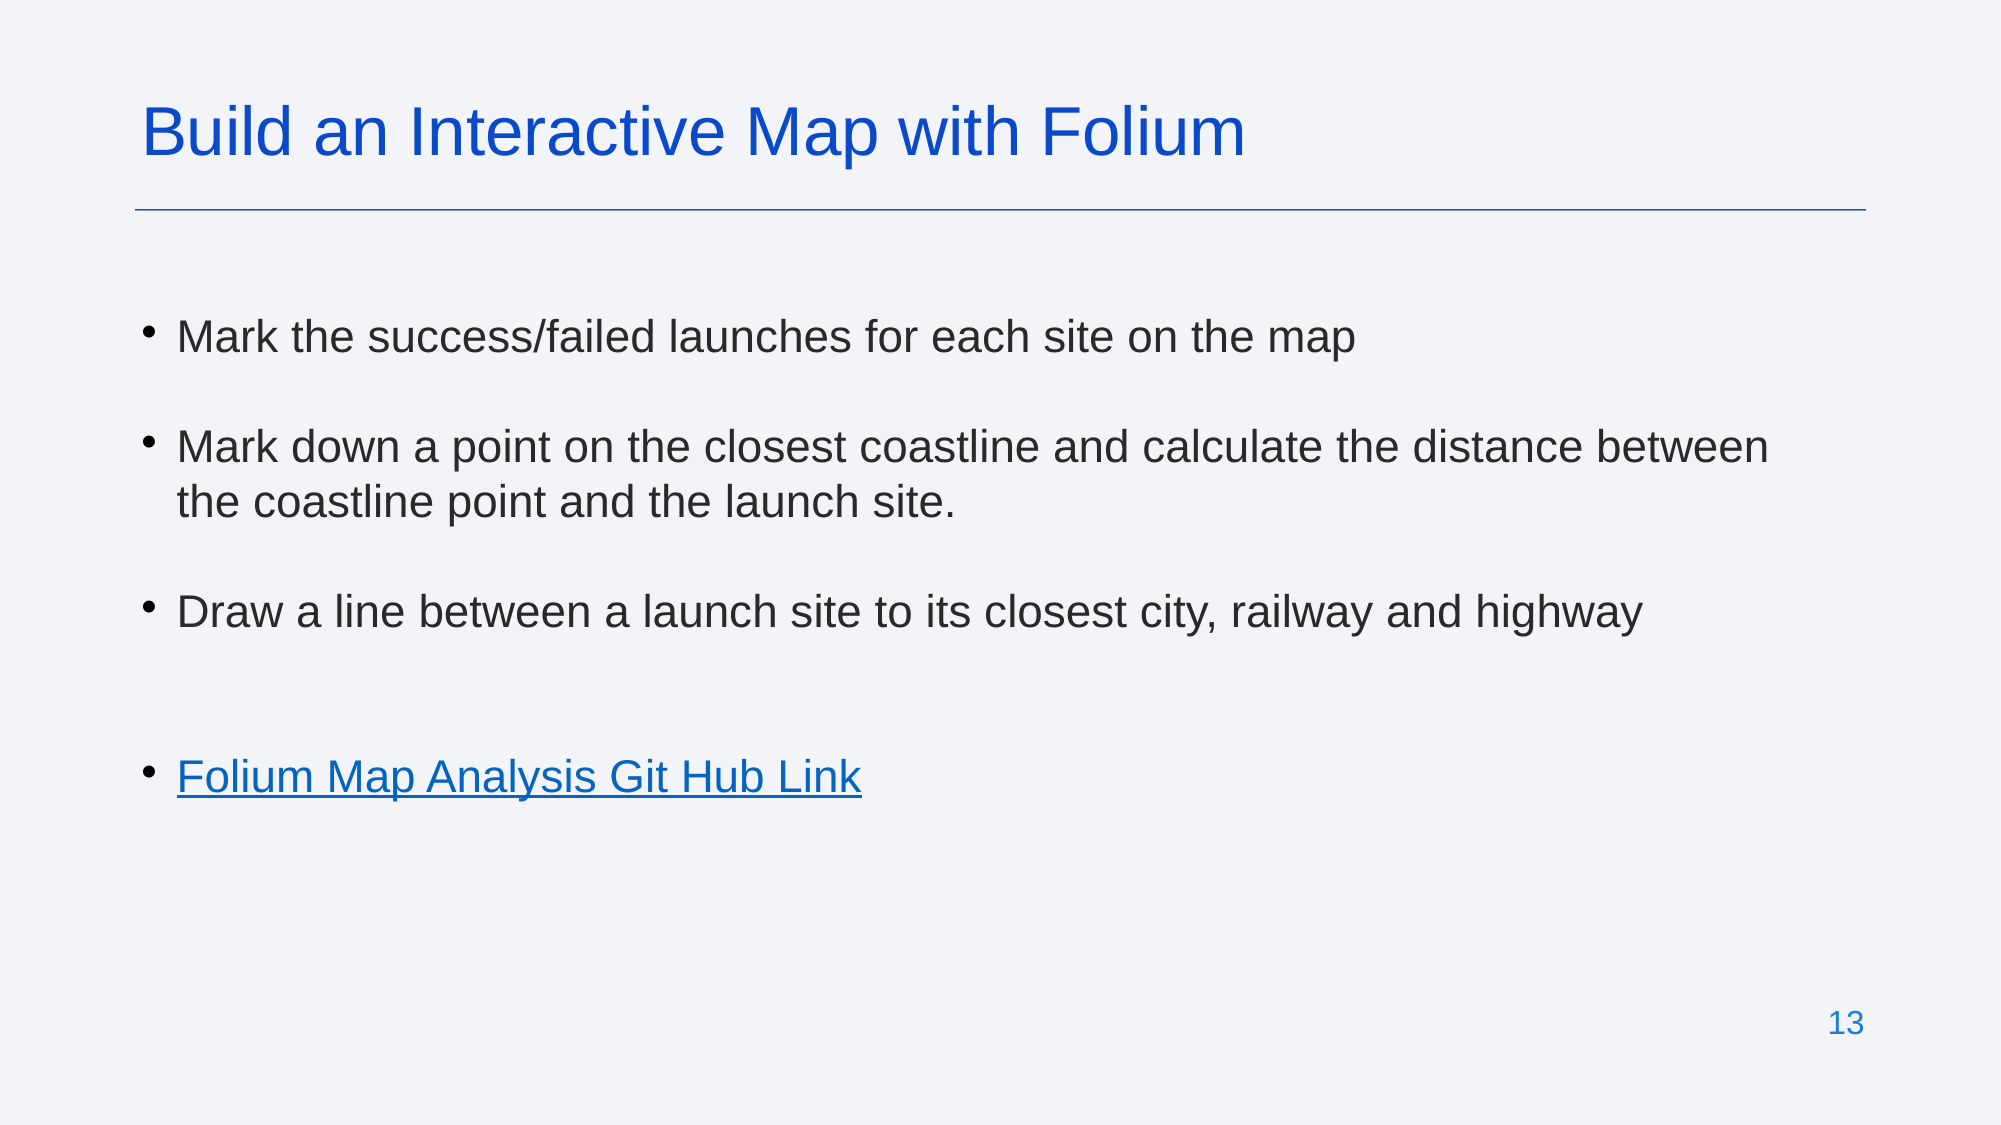

Build an Interactive Map with Folium
Mark the success/failed launches for each site on the map

Mark down a point on the closest coastline and calculate the distance between the coastline point and the launch site.

Draw a line between a launch site to its closest city, railway and highway

Folium Map Analysis Git Hub Link
13